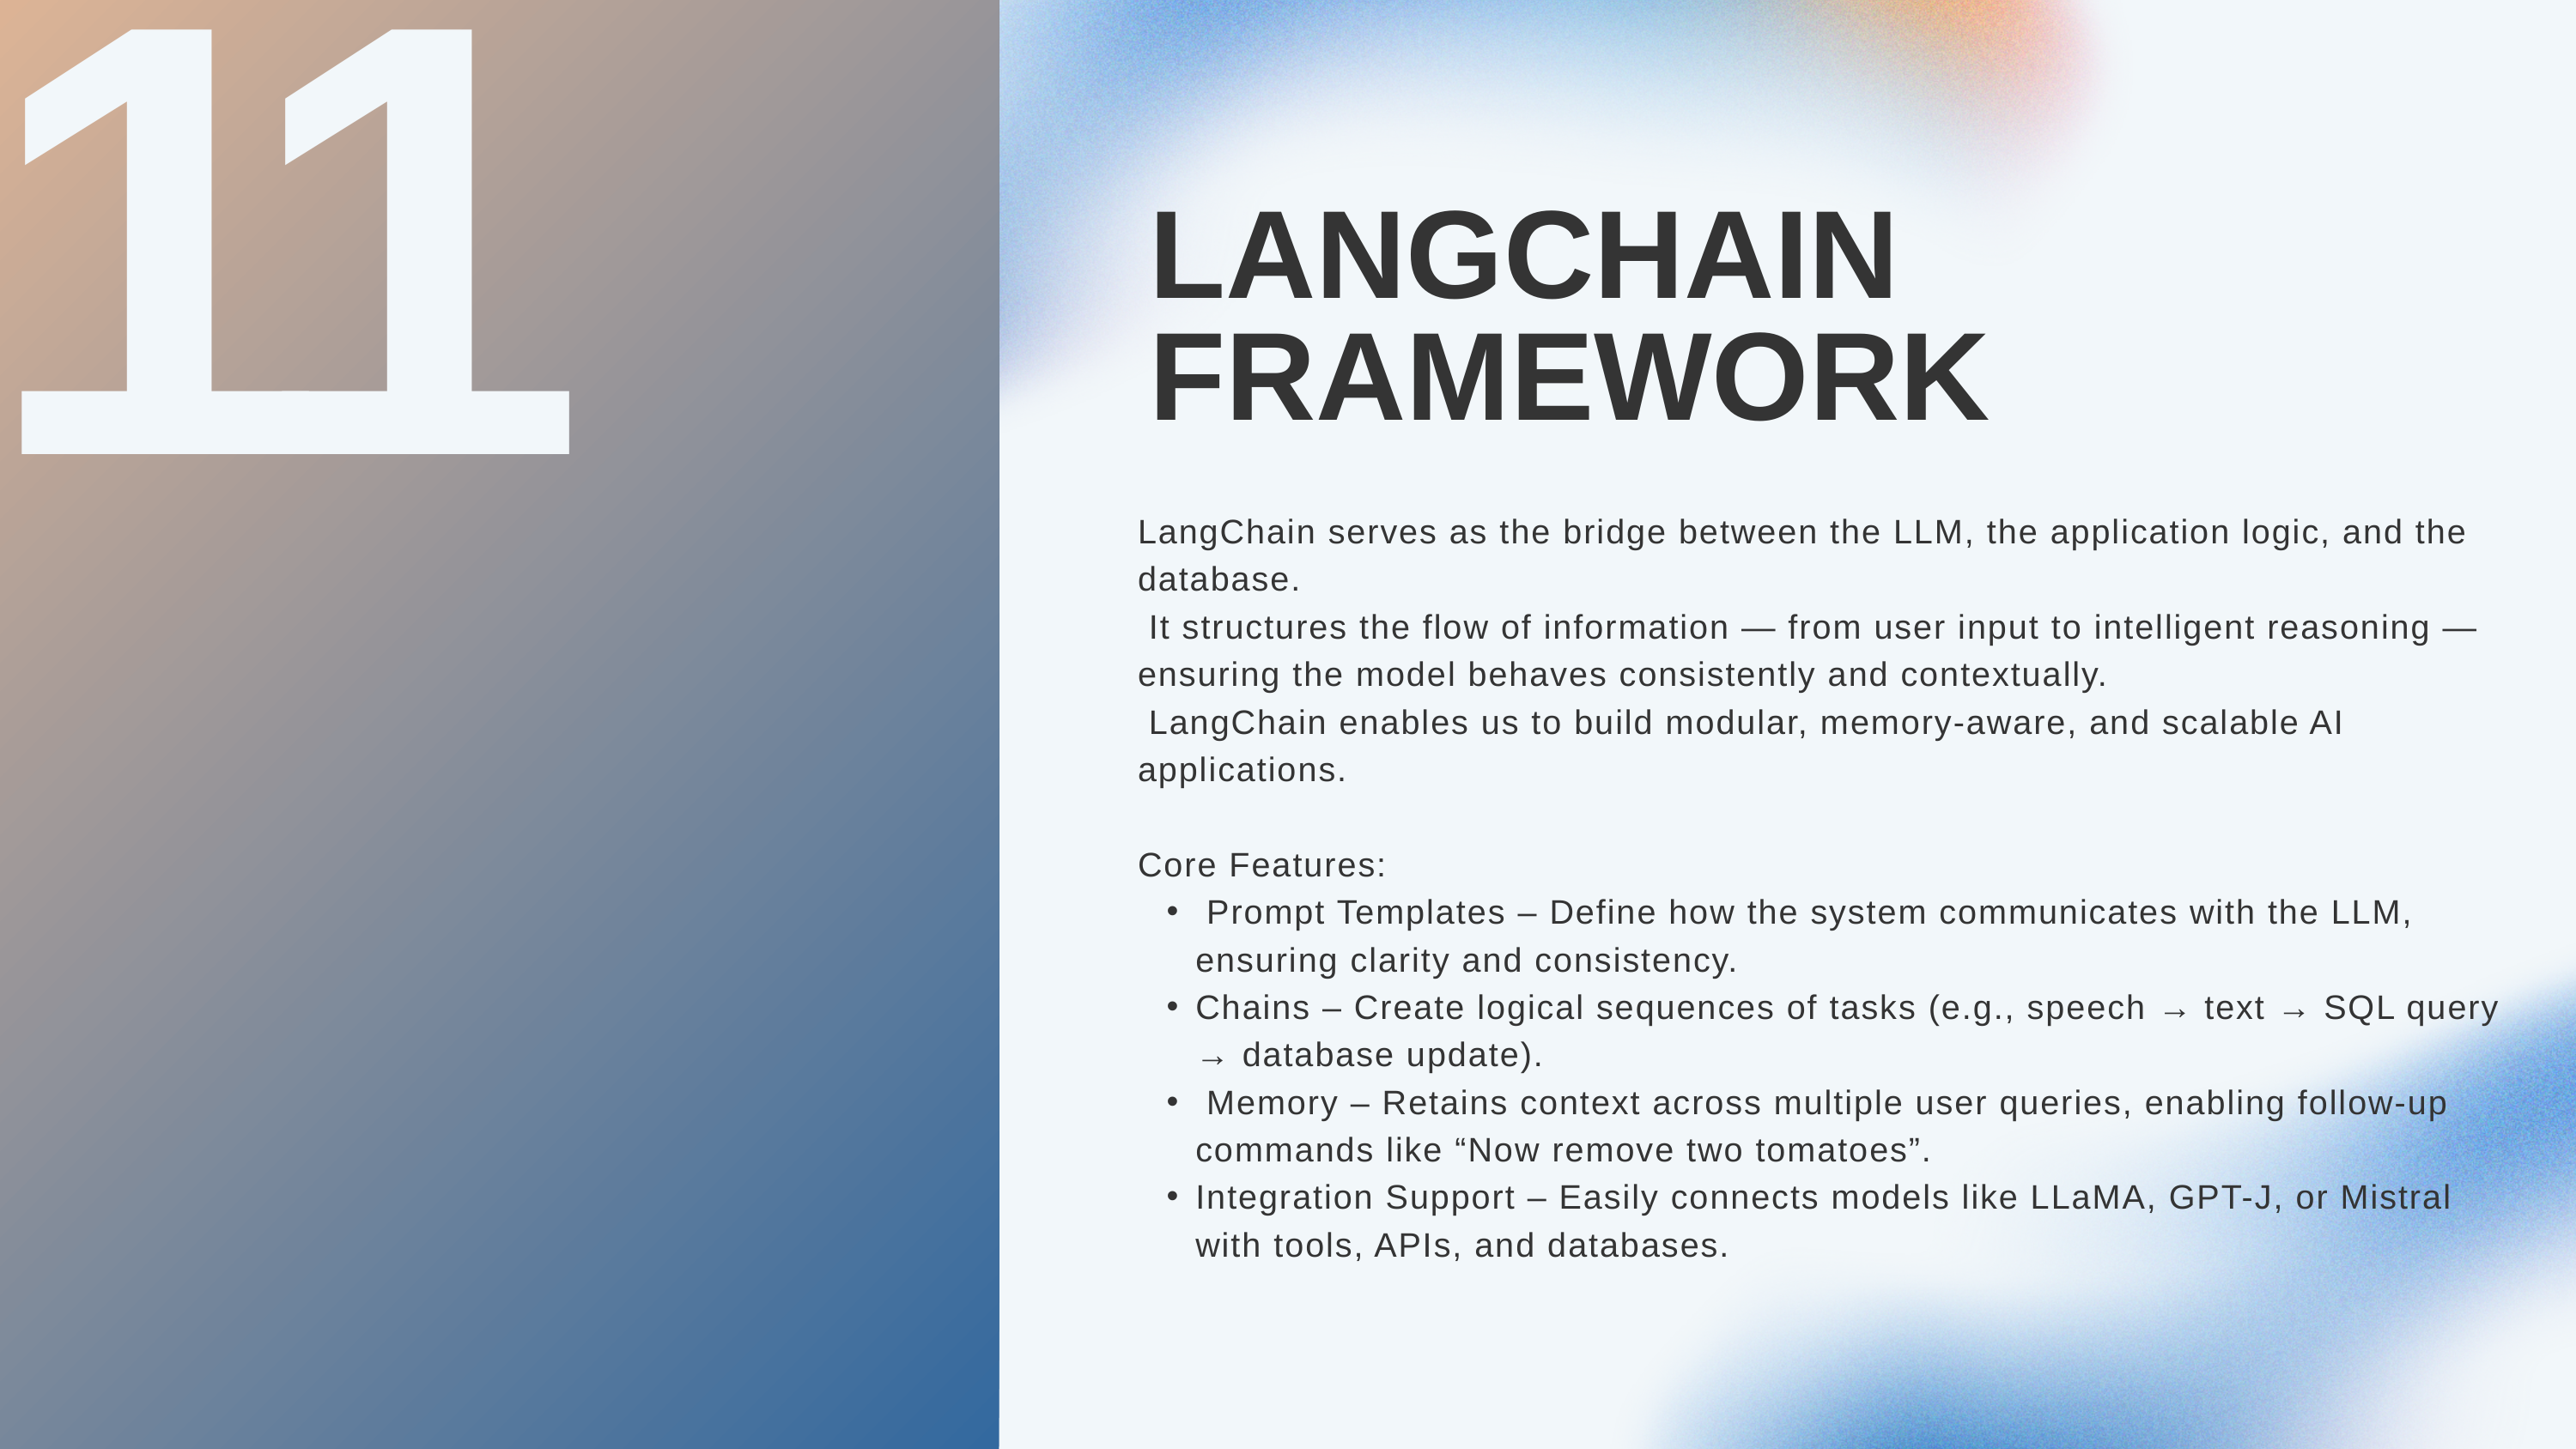

11
LANGCHAIN FRAMEWORK
LangChain serves as the bridge between the LLM, the application logic, and the database.
 It structures the flow of information — from user input to intelligent reasoning — ensuring the model behaves consistently and contextually.
 LangChain enables us to build modular, memory-aware, and scalable AI applications.

Core Features:
 Prompt Templates – Define how the system communicates with the LLM, ensuring clarity and consistency.
Chains – Create logical sequences of tasks (e.g., speech → text → SQL query → database update).
 Memory – Retains context across multiple user queries, enabling follow-up commands like “Now remove two tomatoes”.
Integration Support – Easily connects models like LLaMA, GPT-J, or Mistral with tools, APIs, and databases.